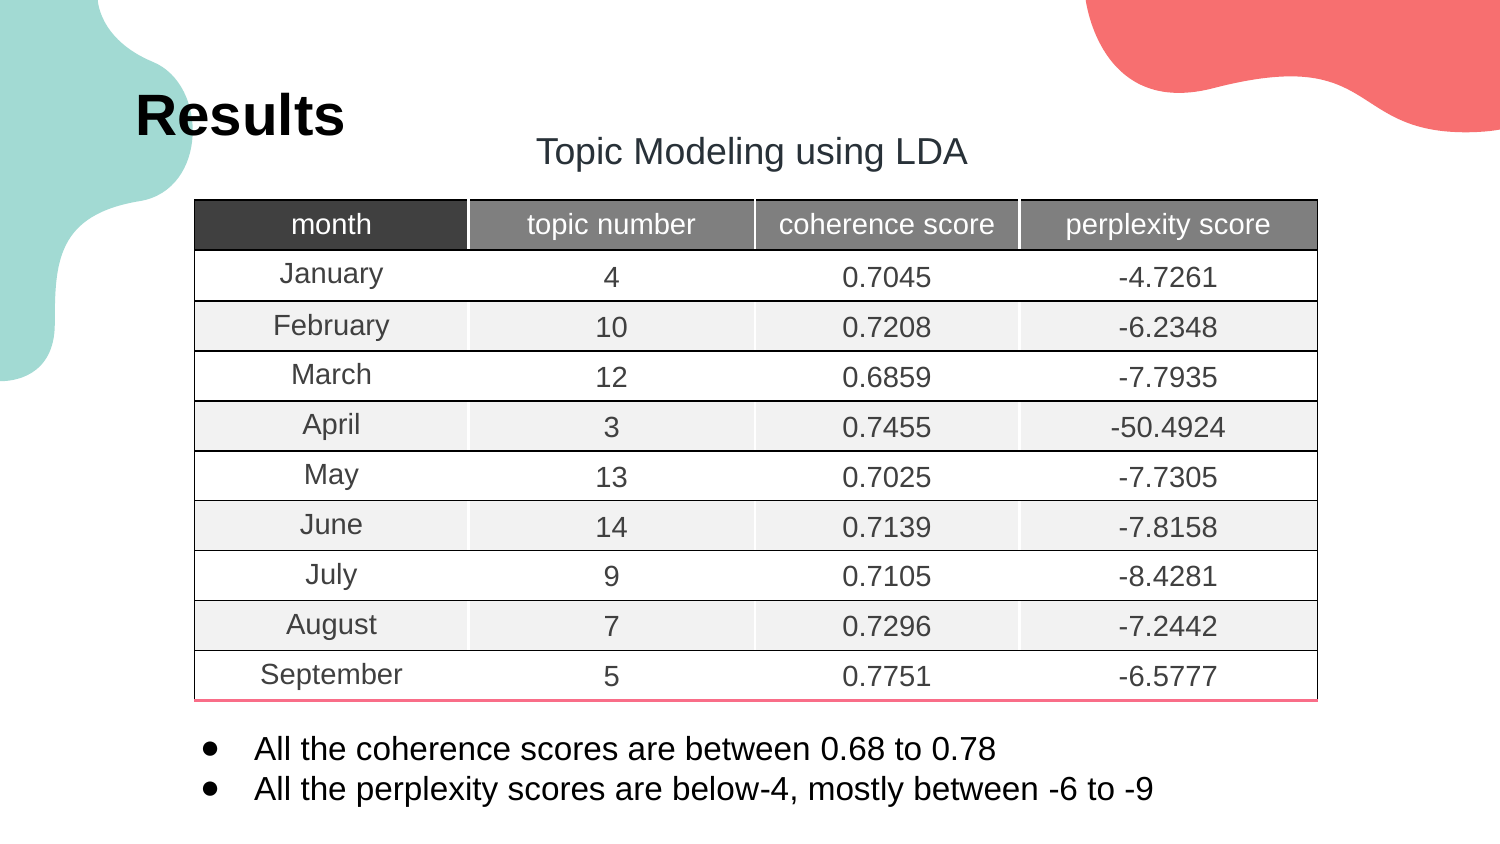

# Results
Topic Modeling using LDA
| month | topic number | coherence score | perplexity score |
| --- | --- | --- | --- |
| January | 4 | 0.7045 | -4.7261 |
| February | 10 | 0.7208 | -6.2348 |
| March | 12 | 0.6859 | -7.7935 |
| April | 3 | 0.7455 | -50.4924 |
| May | 13 | 0.7025 | -7.7305 |
| June | 14 | 0.7139 | -7.8158 |
| July | 9 | 0.7105 | -8.4281 |
| August | 7 | 0.7296 | -7.2442 |
| September | 5 | 0.7751 | -6.5777 |
All the coherence scores are between 0.68 to 0.78
All the perplexity scores are below-4, mostly between -6 to -9